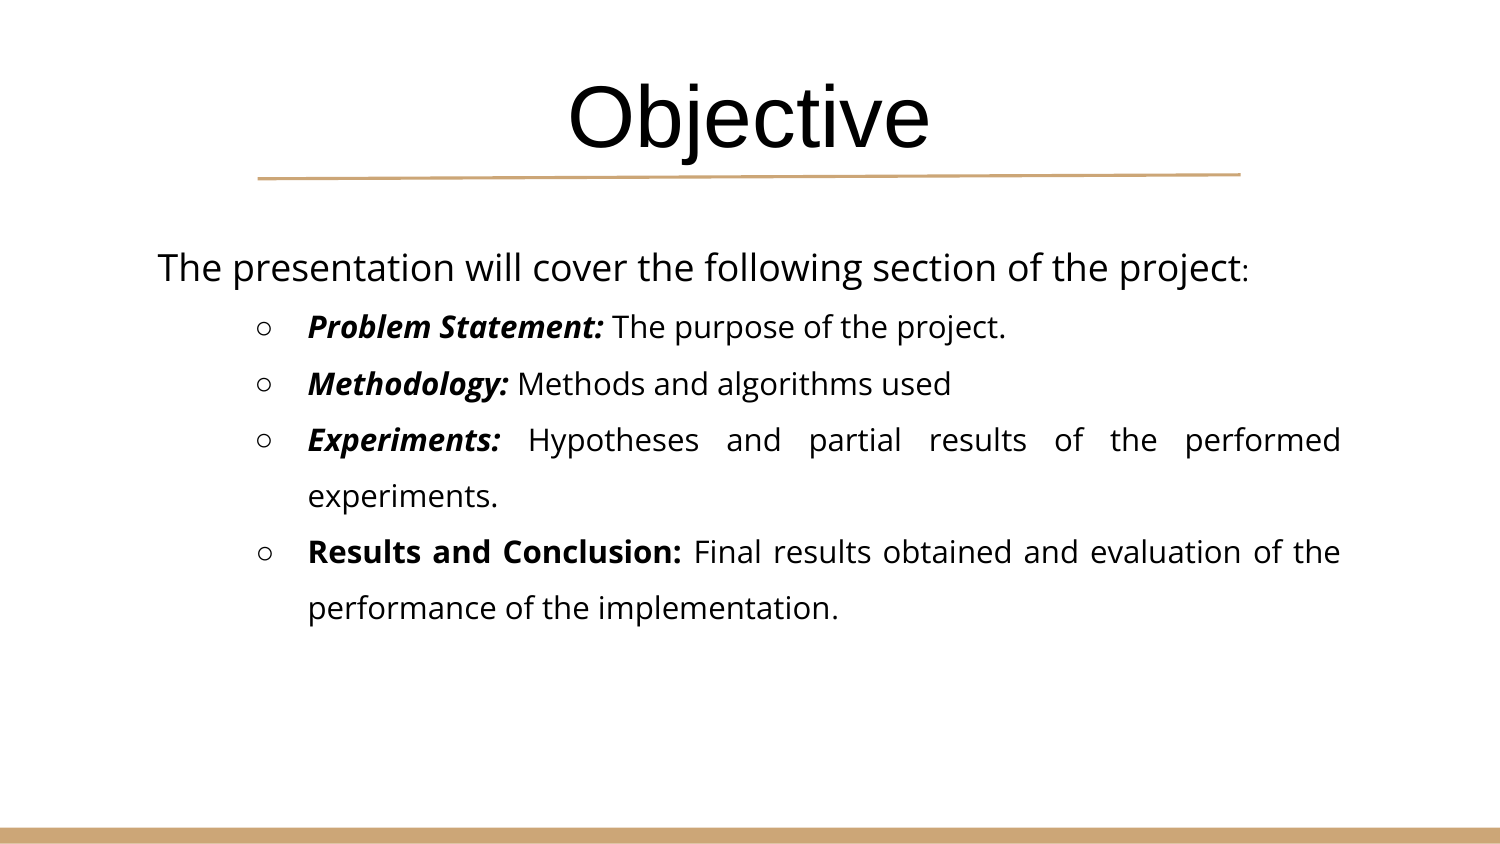

# Objective
The presentation will cover the following section of the project:
Problem Statement: The purpose of the project.
Methodology: Methods and algorithms used
Experiments: Hypotheses and partial results of the performed experiments.
Results and Conclusion: Final results obtained and evaluation of the performance of the implementation.